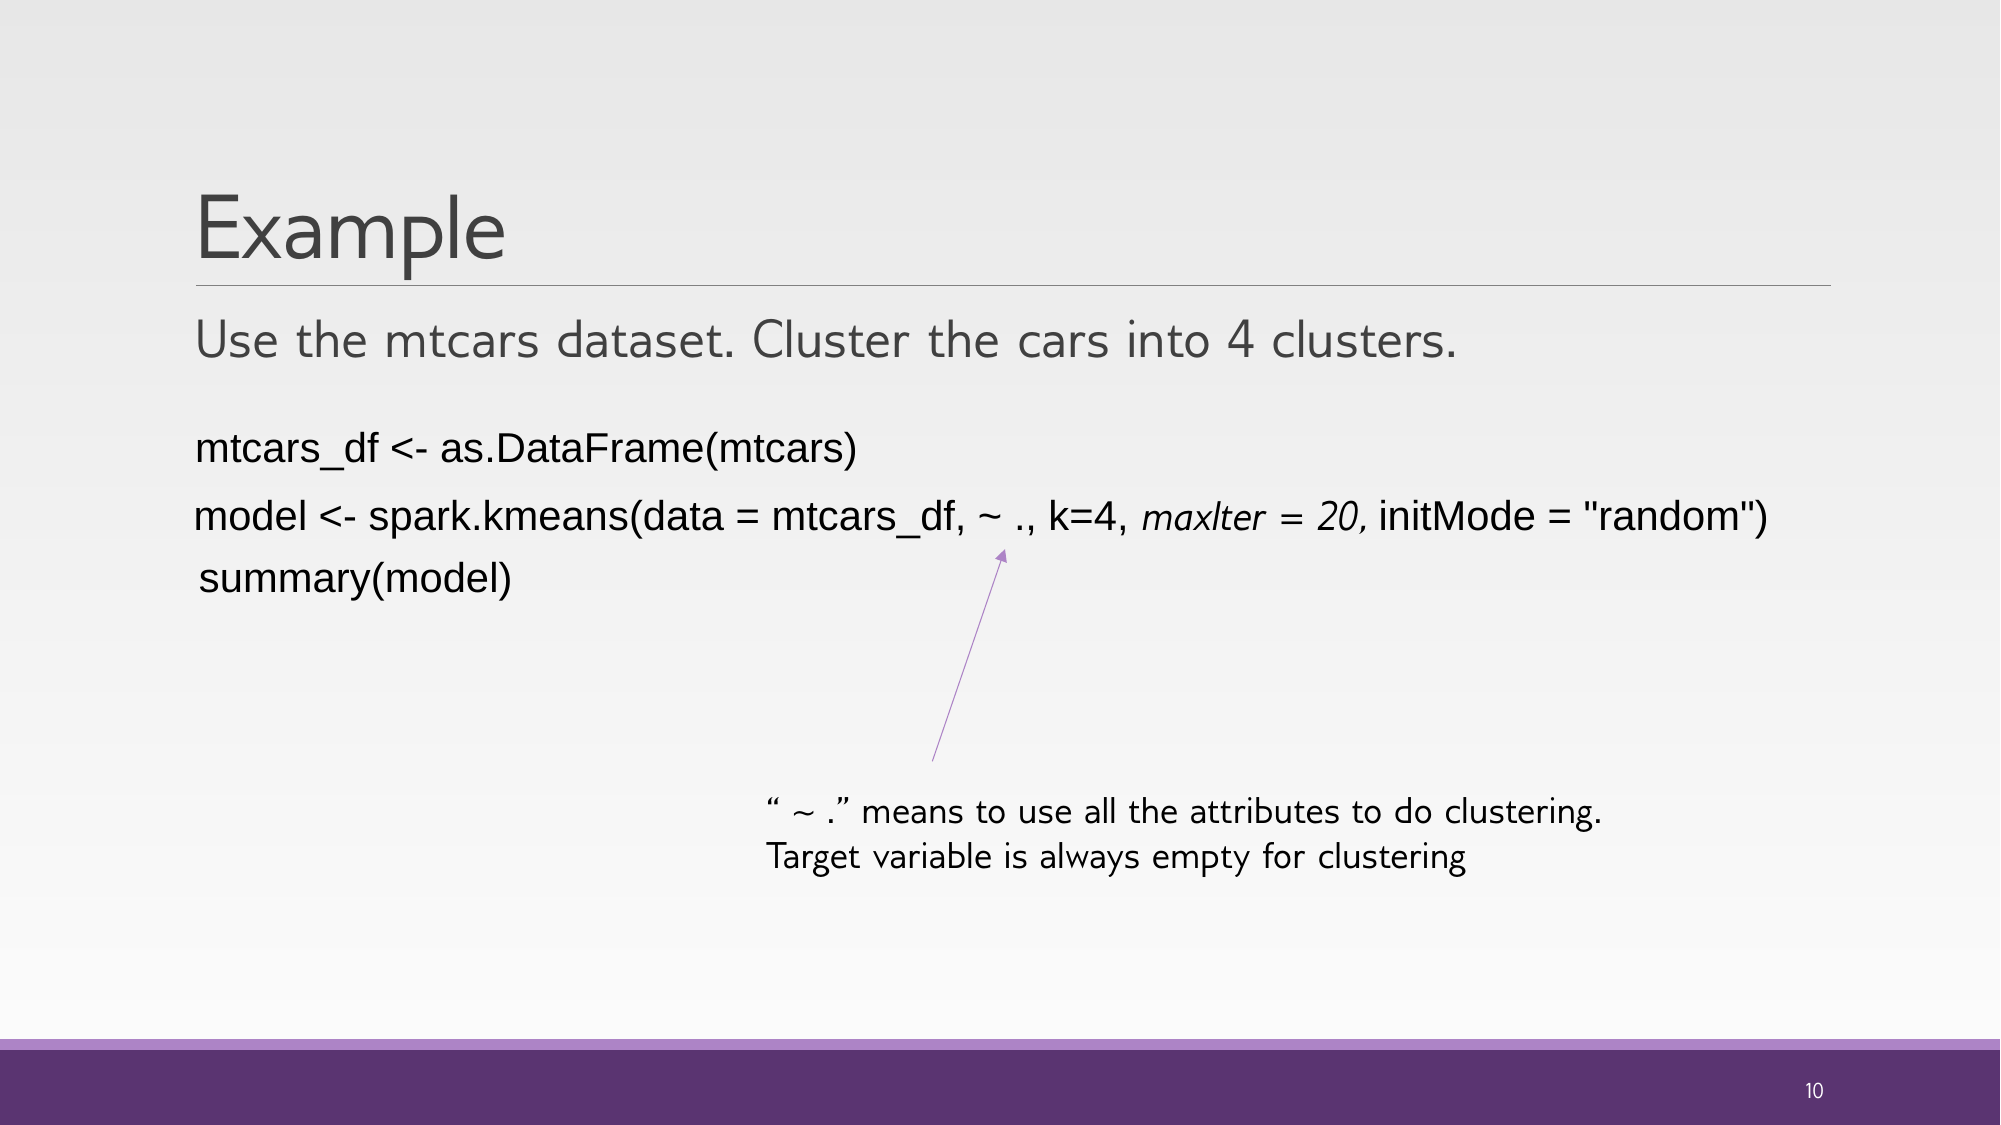

# Example
Use the mtcars dataset. Cluster the cars into 4 clusters.

mtcars_df <- as.DataFrame(mtcars)

model <- spark.kmeans(data = mtcars_df, ~ ., k=4, maxIter = 20, initMode = "random")
summary(model)
“ ~ .” means to use all the attributes to do clustering.
Target variable is always empty for clustering
10